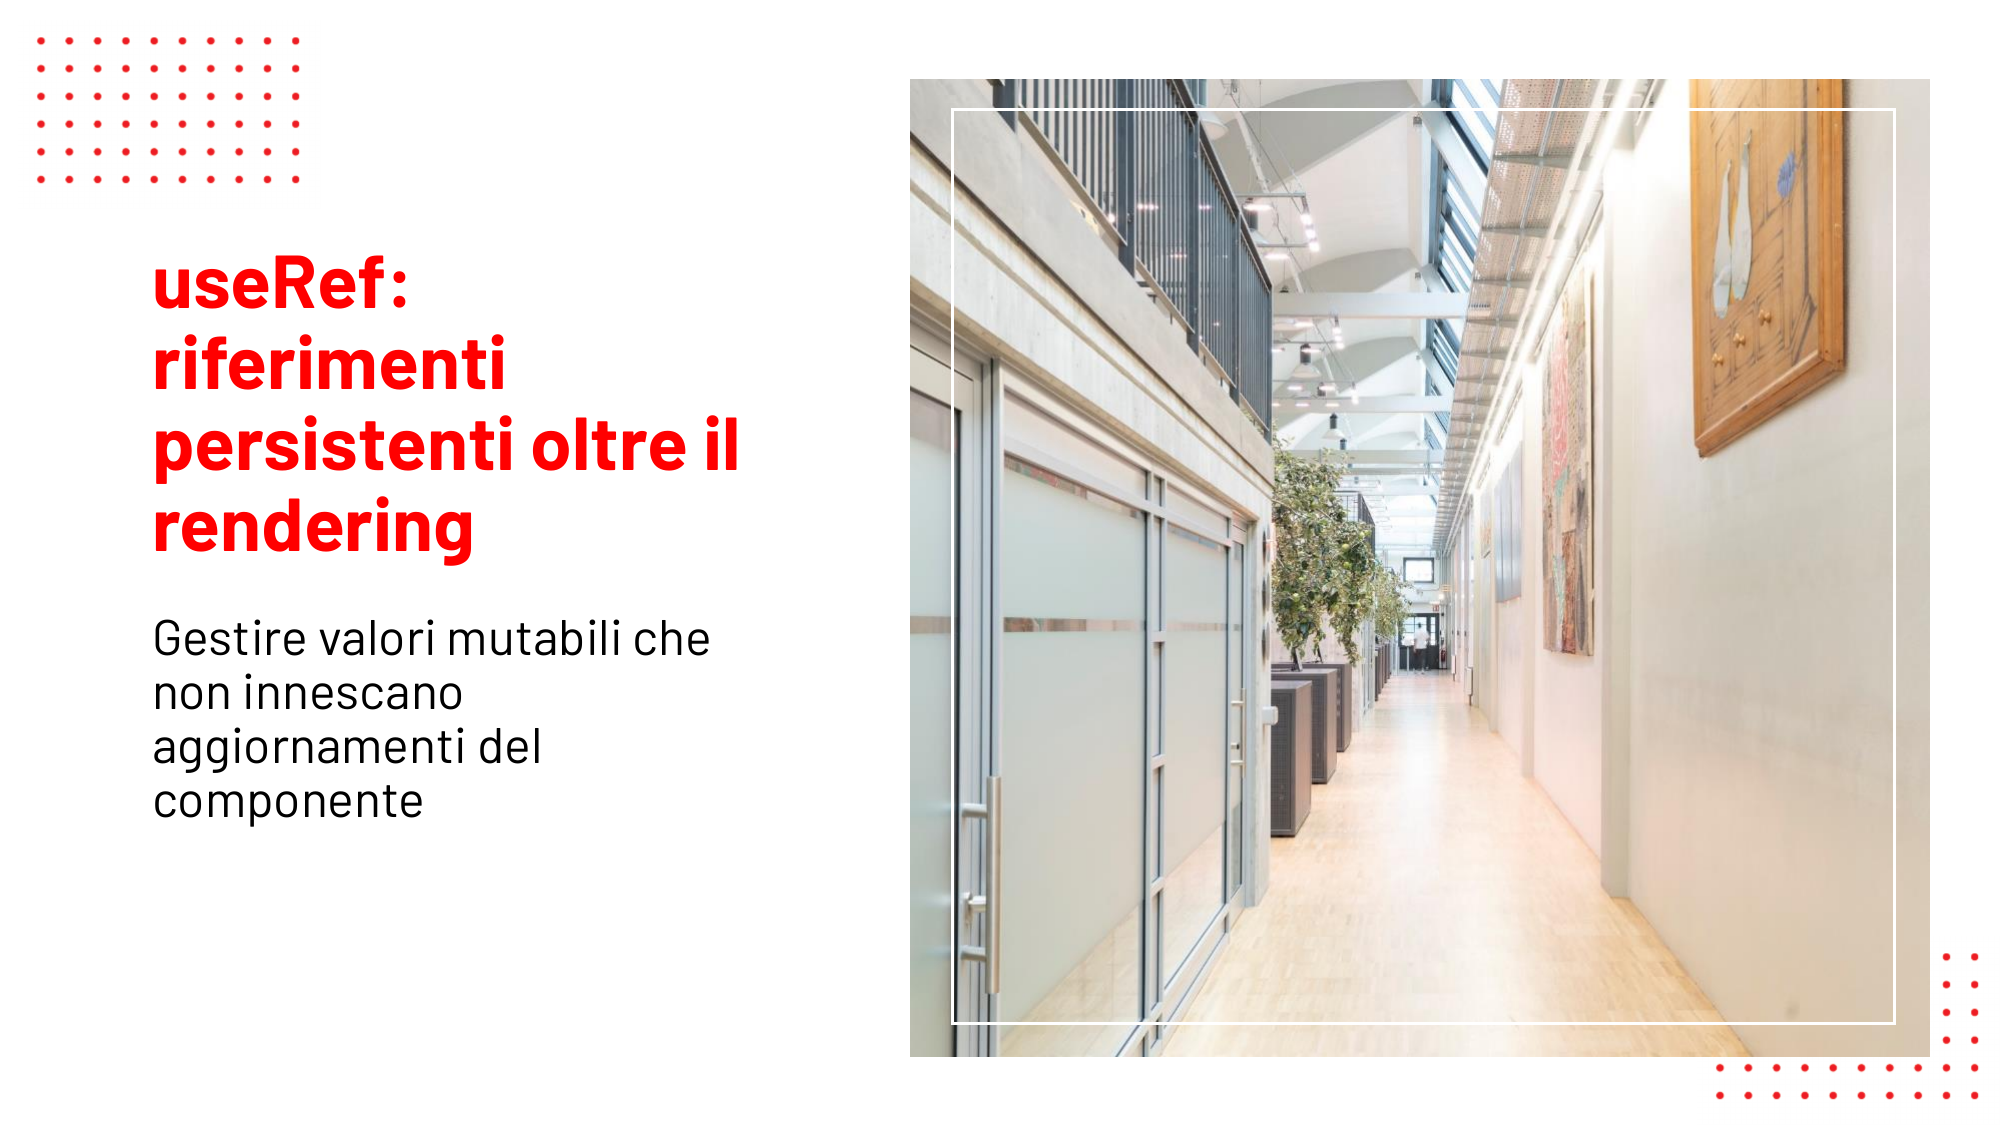

# useRef: riferimenti persistenti oltre il rendering
Gestire valori mutabili che non innescano aggiornamenti del componente